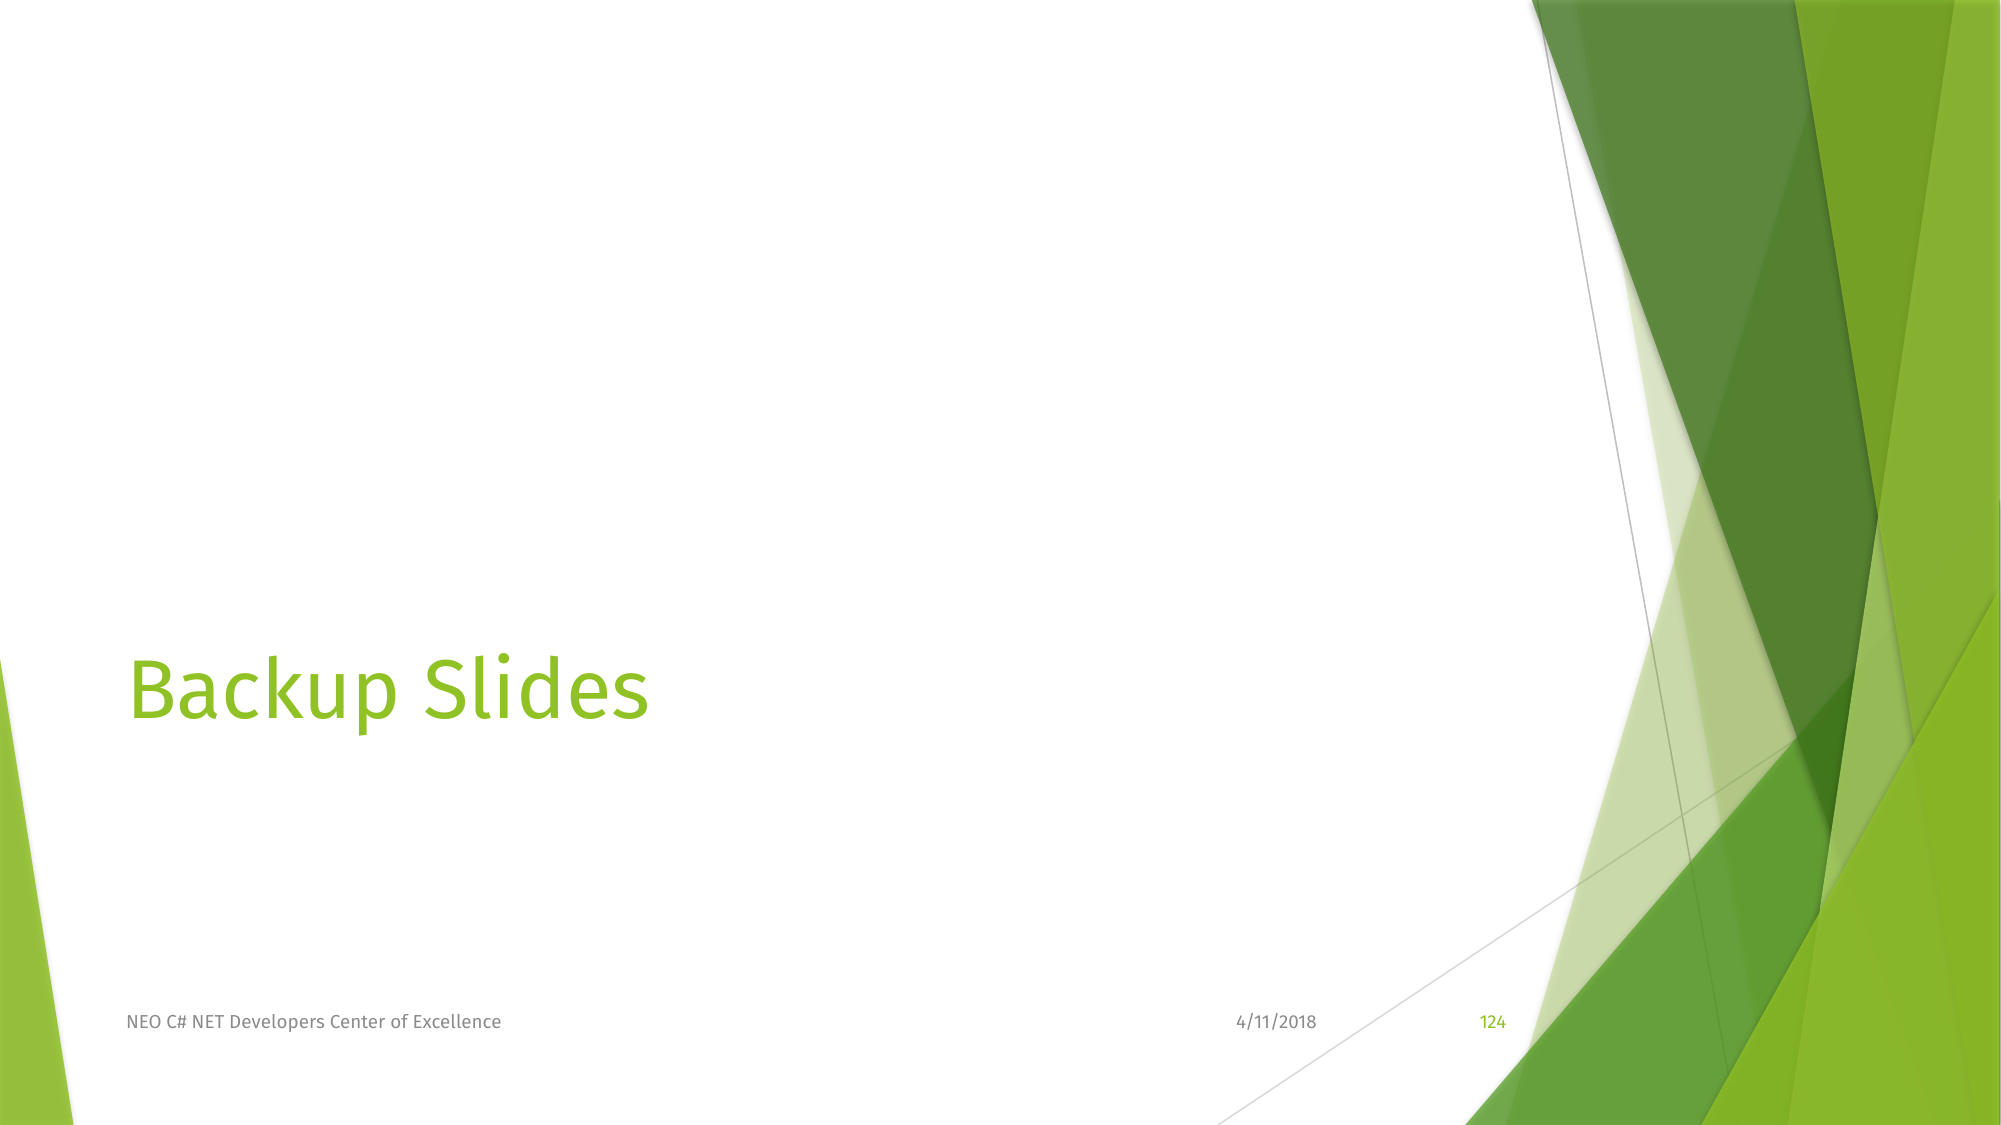

# Backup Slides

NEO C# NET Developers Center of Excellence
4/11/2018
124